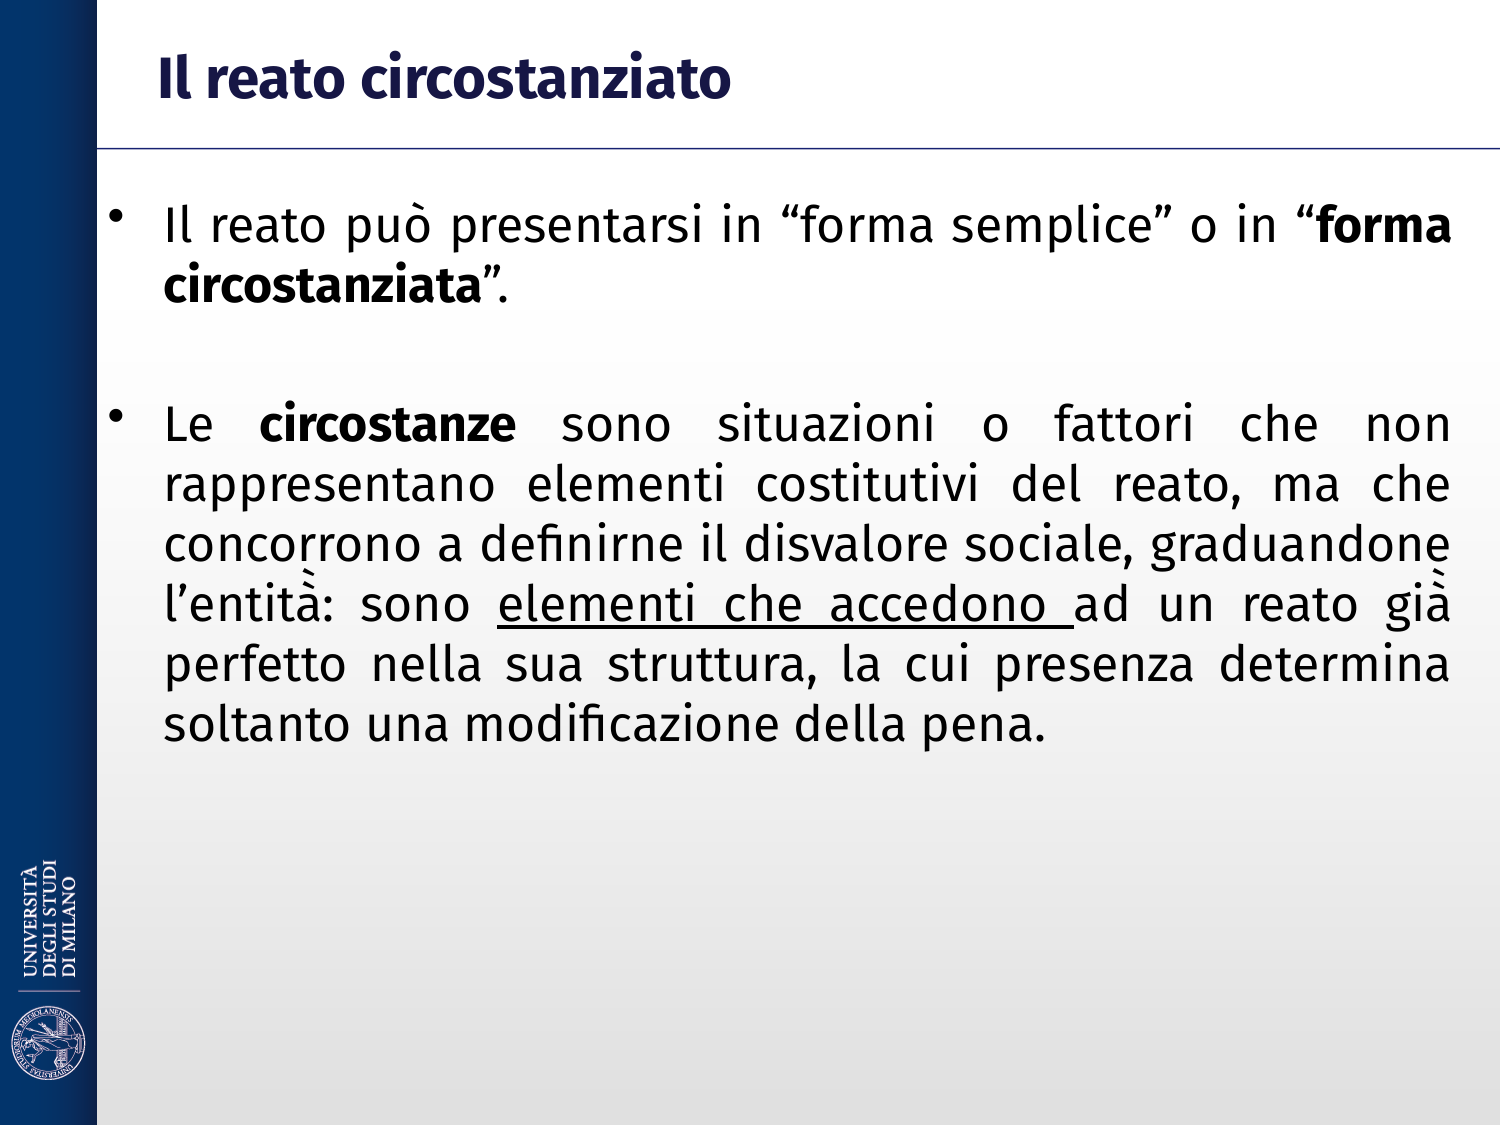

# Il reato circostanziato
Il reato può presentarsi in “forma semplice” o in “forma circostanziata”.

Le circostanze sono situazioni o fattori che non rappresentano elementi costitutivi del reato, ma che concorrono a definirne il disvalore sociale, graduandone l’entità̀: sono elementi che accedono ad un reato già̀ perfetto nella sua struttura, la cui presenza determina soltanto una modificazione della pena.